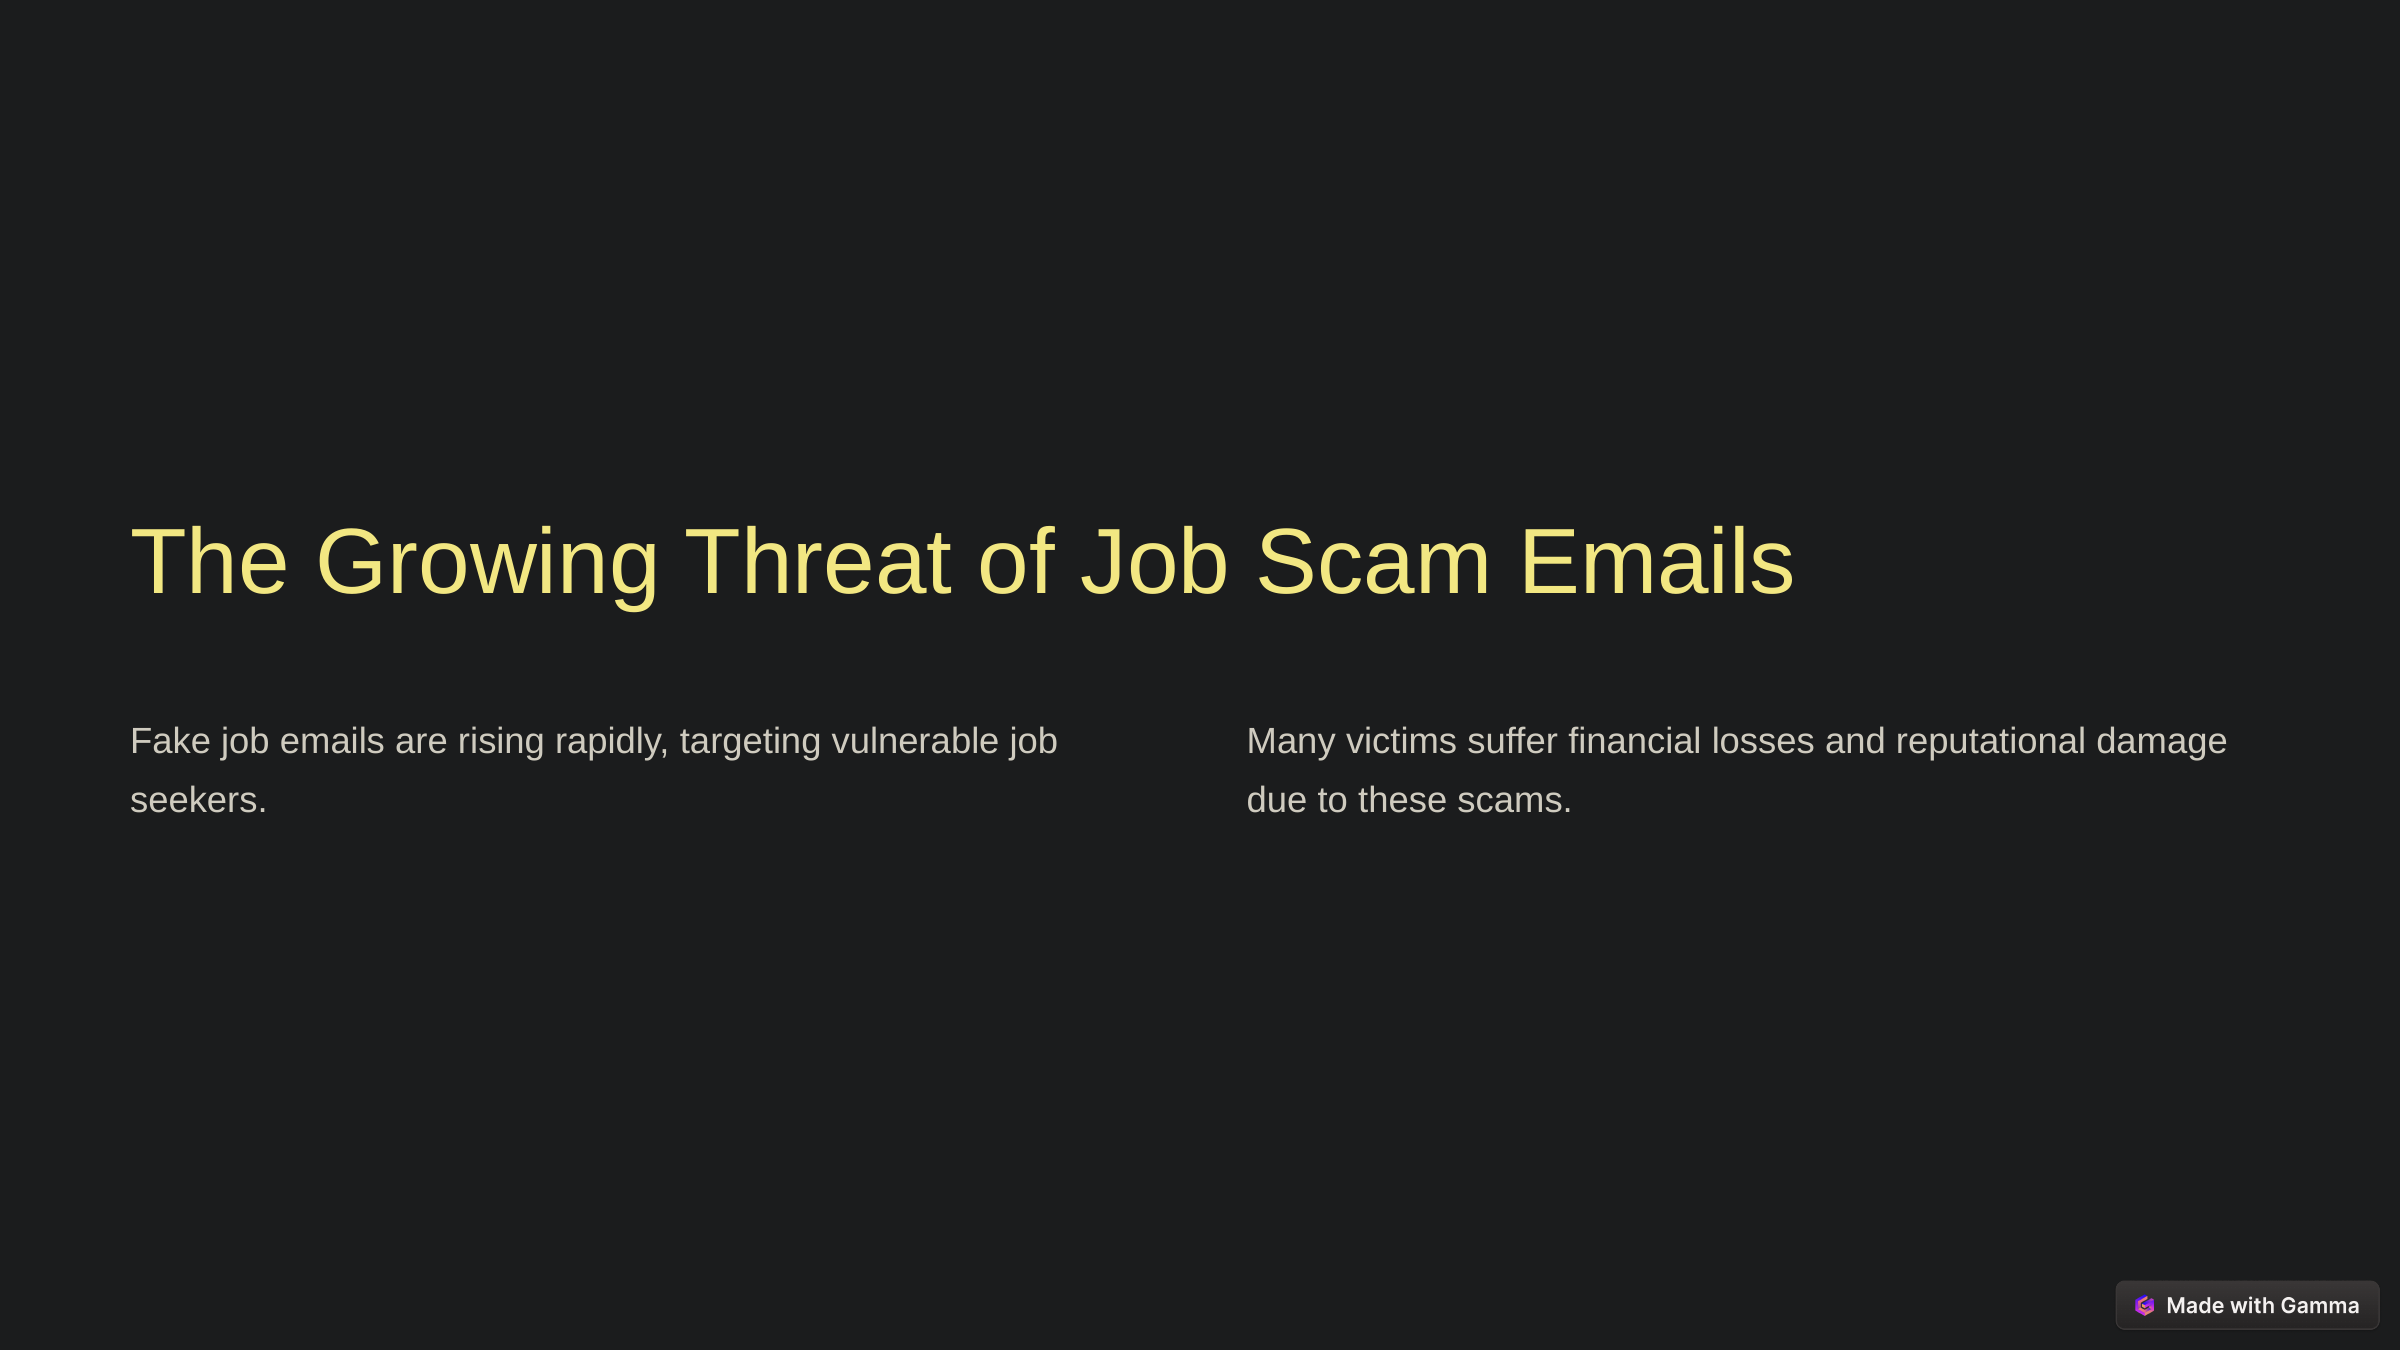

The Growing Threat of Job Scam Emails
Fake job emails are rising rapidly, targeting vulnerable job seekers.
Many victims suffer financial losses and reputational damage due to these scams.